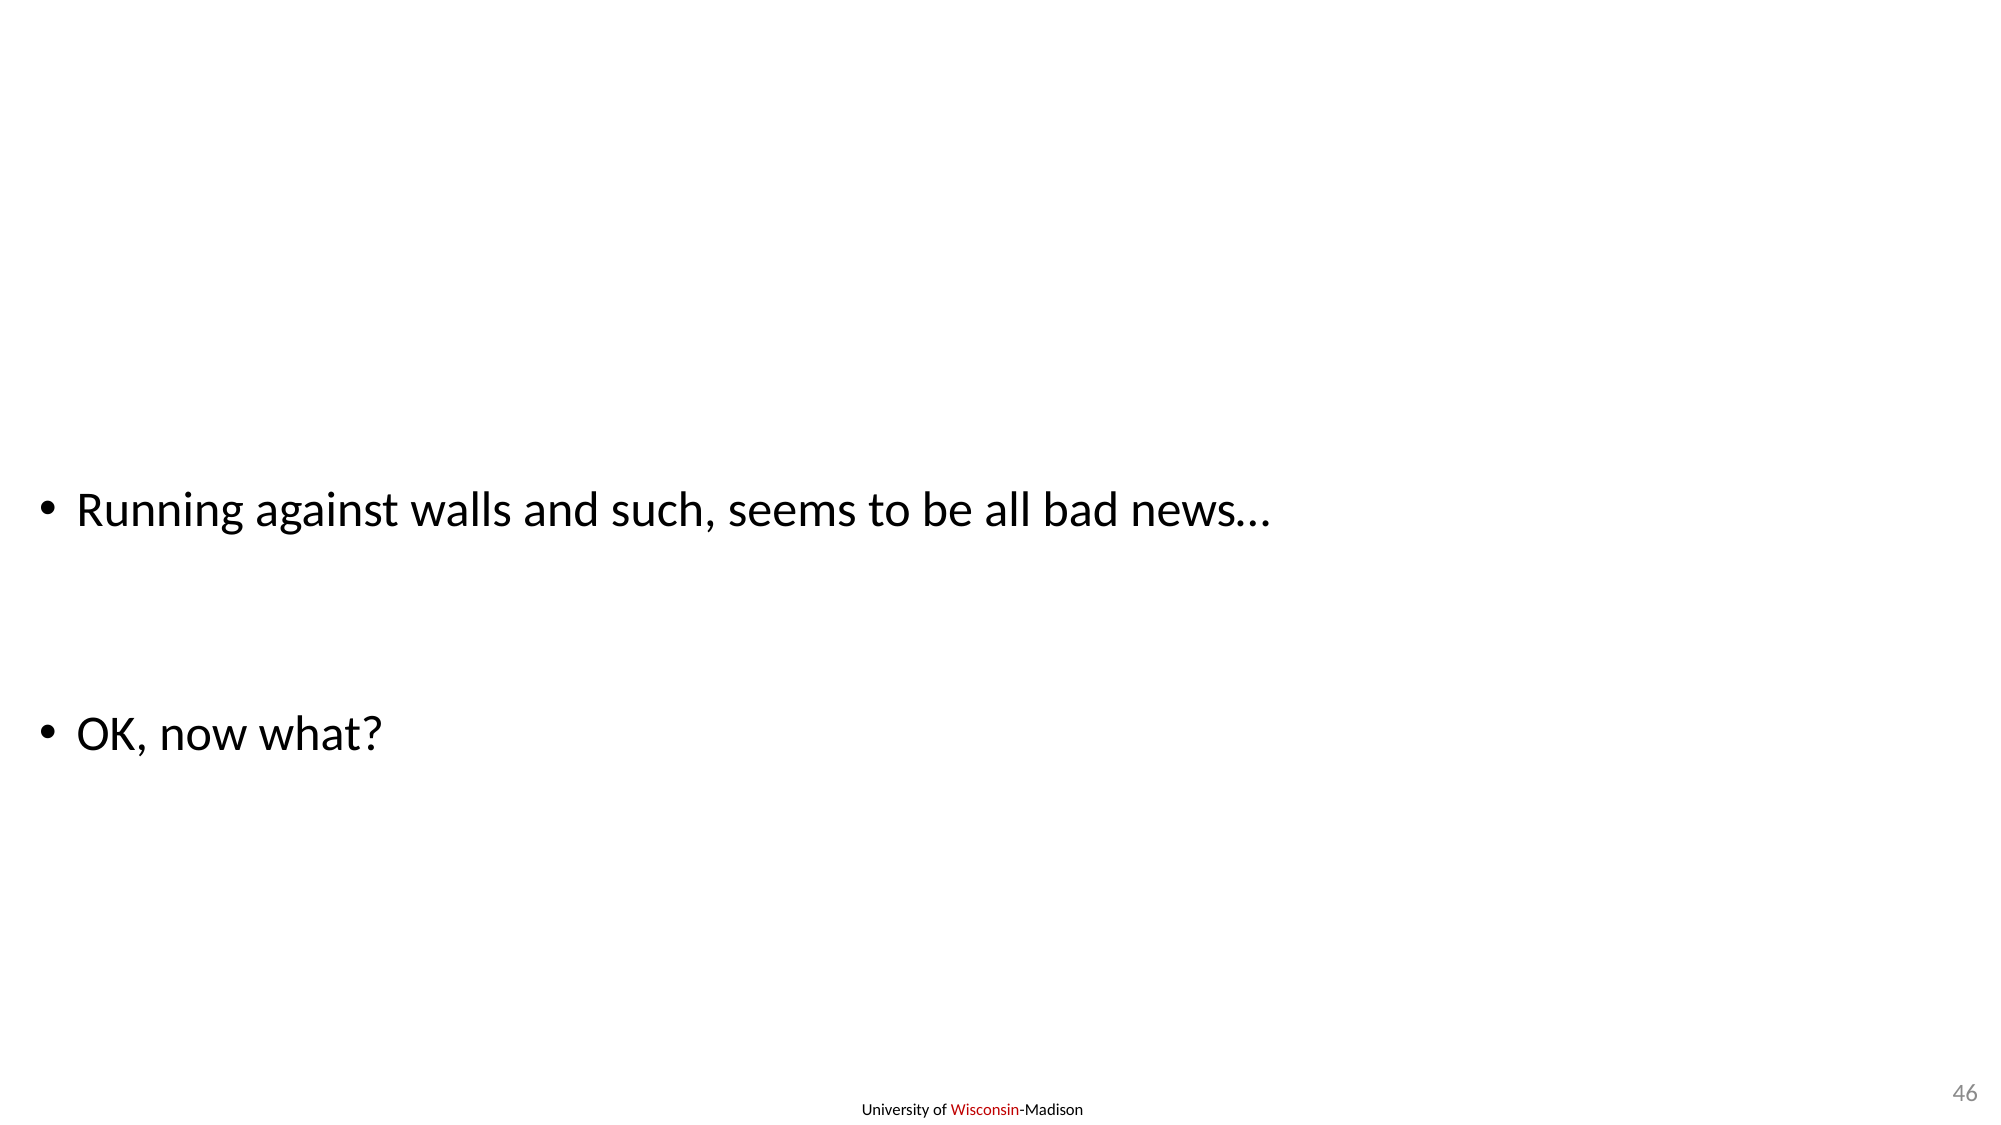

#

Running against walls and such, seems to be all bad news…

OK, now what?

46